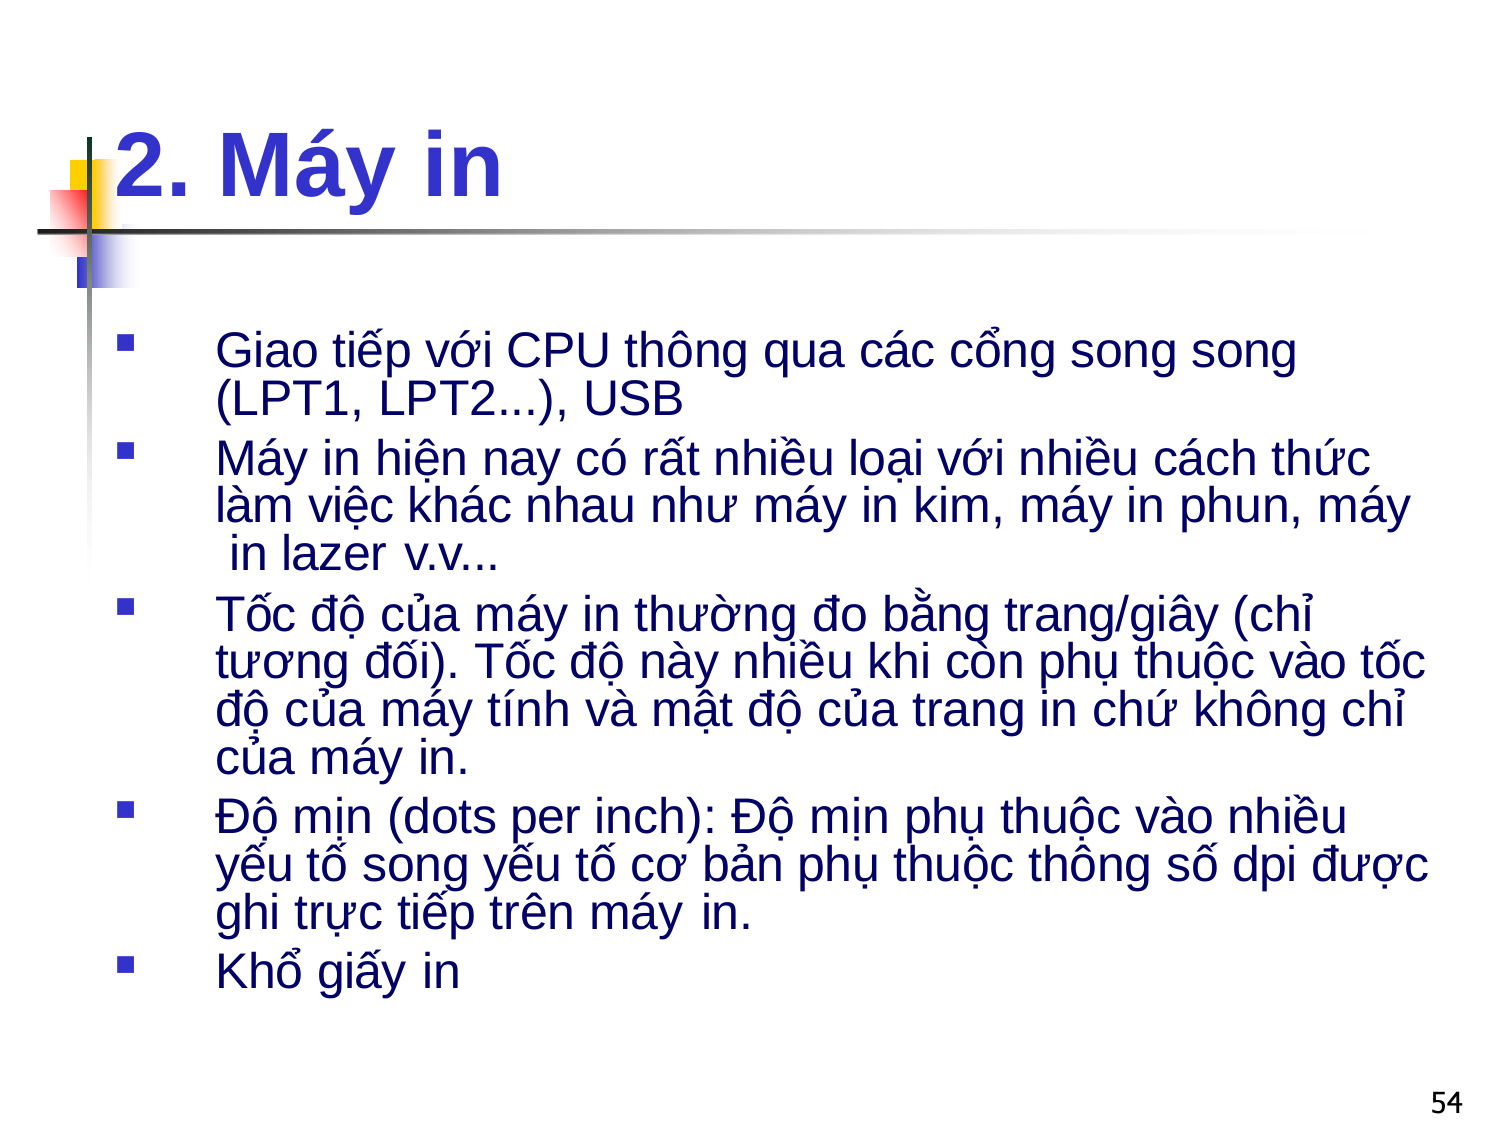

# 2. Máy in
Giao tiếp với CPU thông qua các cổng song song  (LPT1, LPT2...), USB
Máy in hiện nay có rất nhiều loại với nhiều cách thức  làm việc khác nhau như máy in kim, máy in phun, máy  in lazer v.v...
Tốc độ của máy in thường đo bằng trang/giây (chỉ  tương đối). Tốc độ này nhiều khi còn phụ thuộc vào tốc  độ của máy tính và mật độ của trang in chứ không chỉ  của máy in.
Ðộ mịn (dots per inch): Ðộ mịn phụ thuộc vào nhiều  yếu tố song yếu tố cơ bản phụ thuộc thông số dpi được  ghi trực tiếp trên máy in.
Khổ giấy in
54